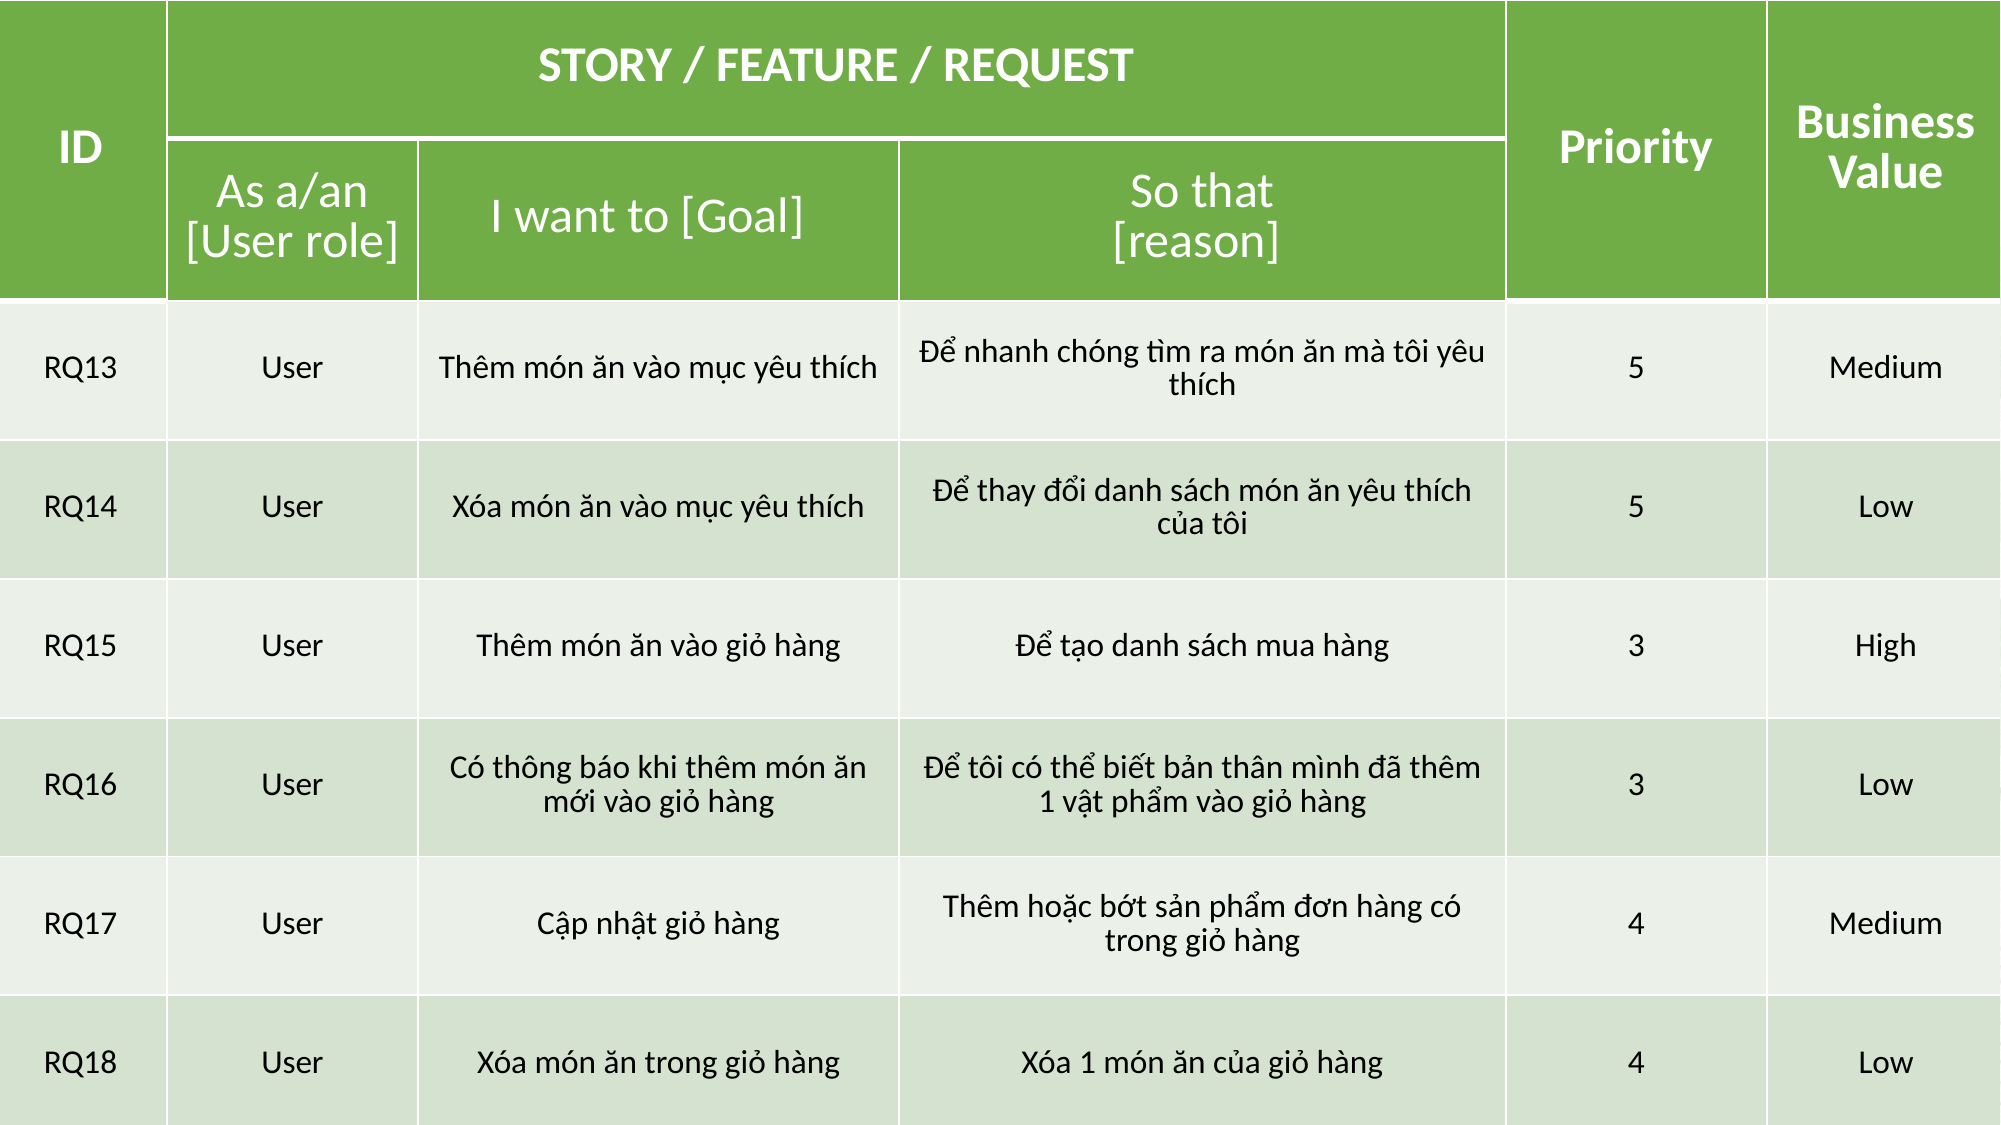

| ID | STORY / FEATURE / REQUEST |  |  | Priority | Business Value |
| --- | --- | --- | --- | --- | --- |
|  | As a/an [User role] | I want to [Goal] | So that [reason] |  |  |
| RQ13 | User | Thêm món ăn vào mục yêu thích | Để nhanh chóng tìm ra món ăn mà tôi yêu thích | 5 | Medium |
| RQ14 | User | Xóa món ăn vào mục yêu thích | Để thay đổi danh sách món ăn yêu thích của tôi | 5 | Low |
| RQ15 | User | Thêm món ăn vào giỏ hàng | Để tạo danh sách mua hàng | 3 | High |
| RQ16 | User | Có thông báo khi thêm món ăn mới vào giỏ hàng | Để tôi có thể biết bản thân mình đã thêm 1 vật phẩm vào giỏ hàng | 3 | Low |
| RQ17 | User | Cập nhật giỏ hàng | Thêm hoặc bớt sản phẩm đơn hàng có trong giỏ hàng | 4 | Medium |
| RQ18 | User | Xóa món ăn trong giỏ hàng | Xóa 1 món ăn của giỏ hàng | 4 | Low |